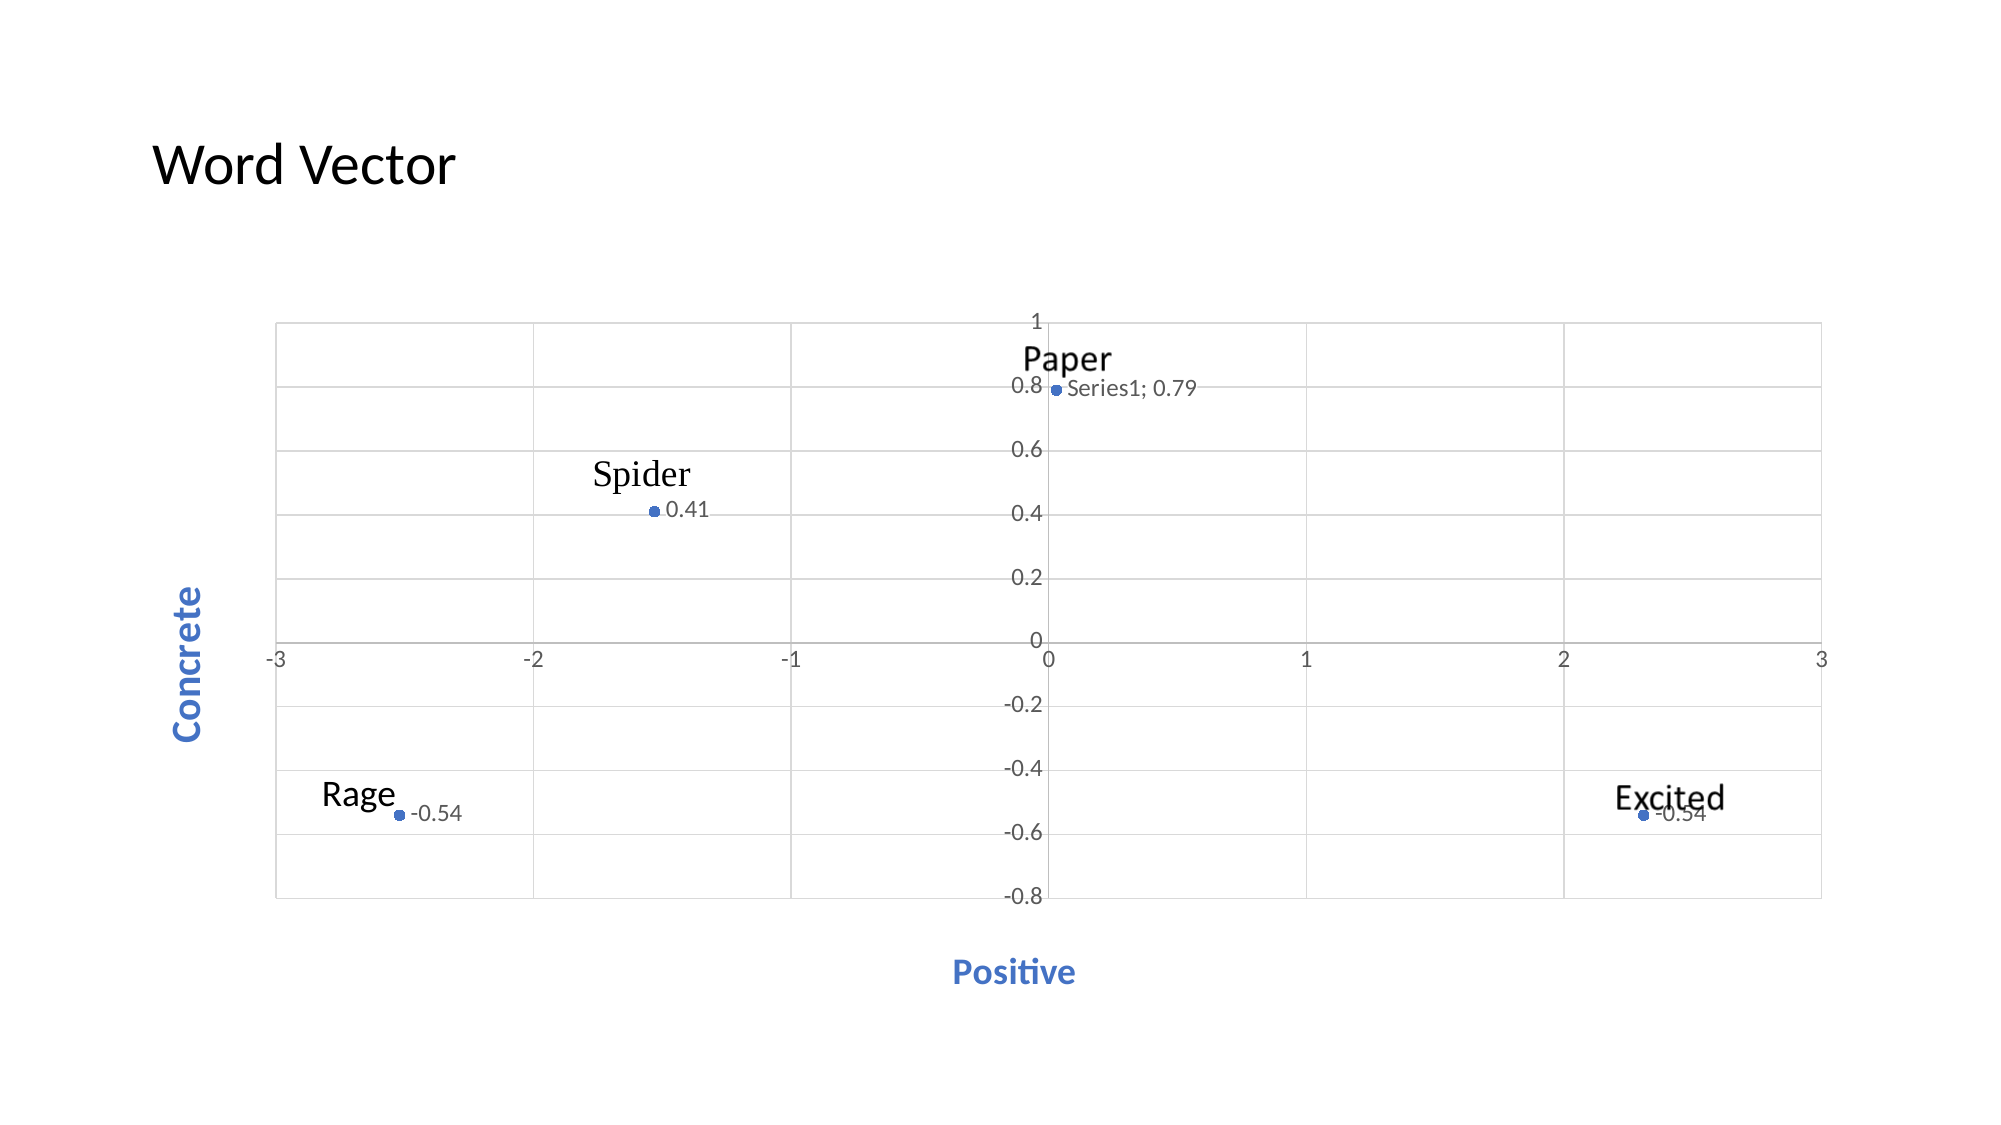

# Word Vector

### Chart

| Category | Y-Values |
|---|---|
Rage